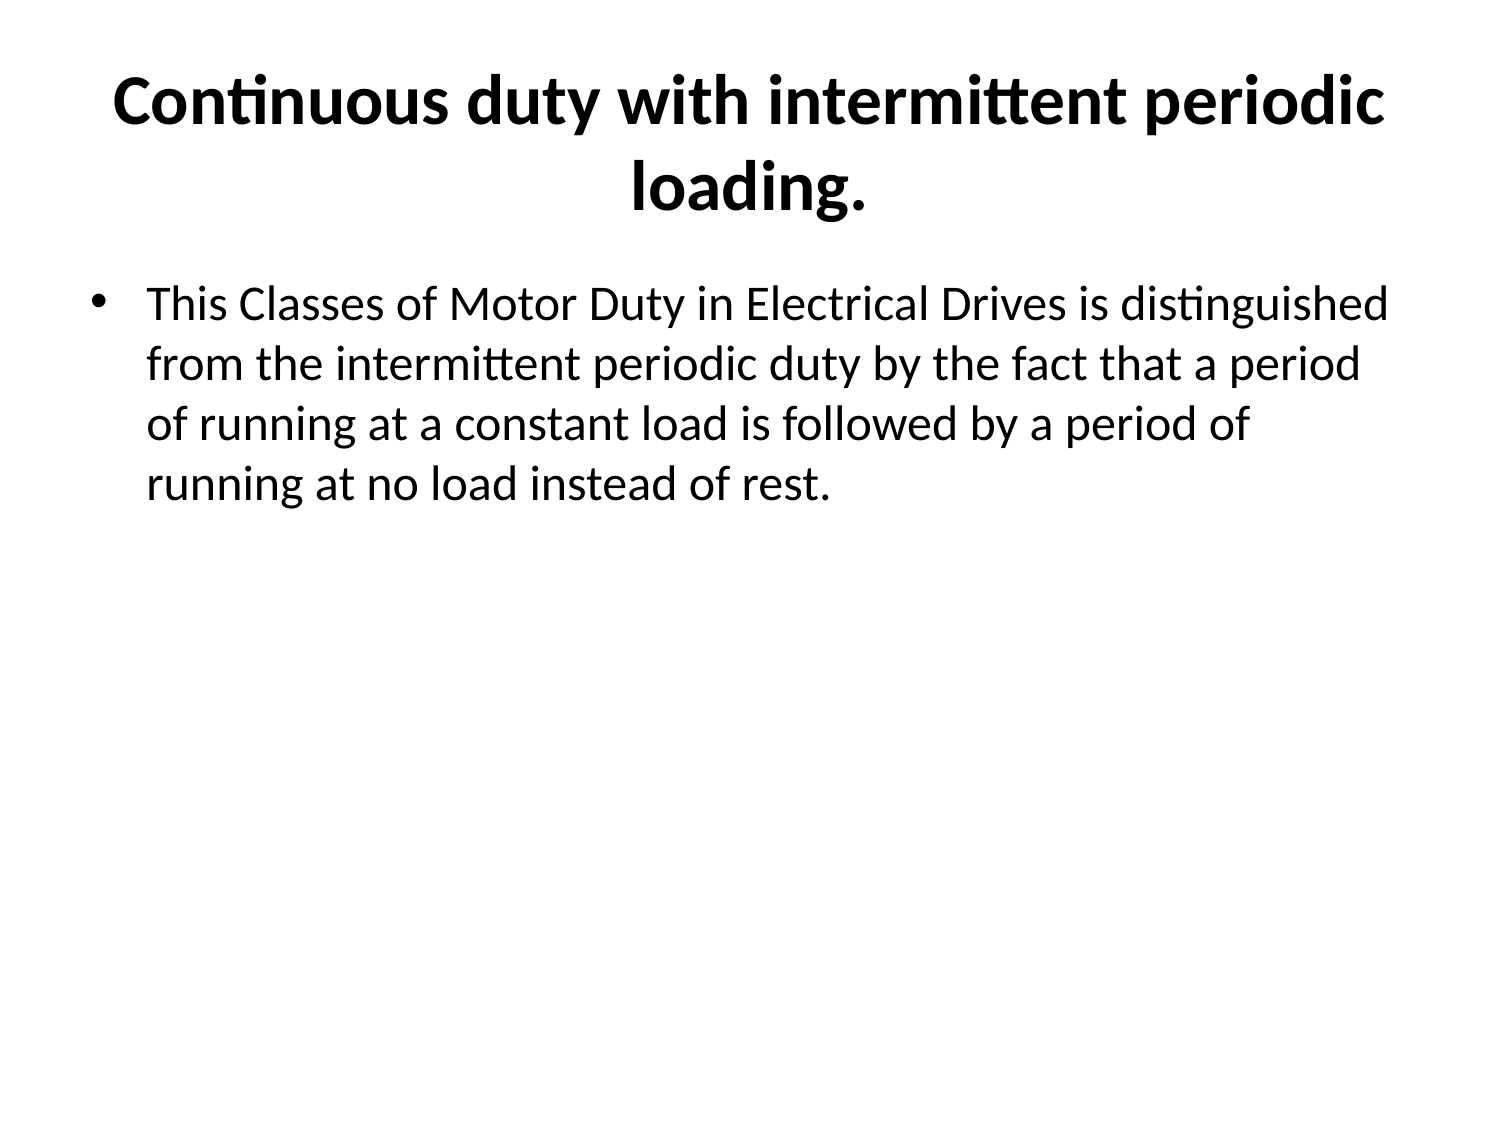

# Continuous duty with intermittent periodic loading.
This Classes of Motor Duty in Electrical Drives is distinguished from the intermittent periodic duty by the fact that a period of running at a constant load is followed by a period of running at no load instead of rest.